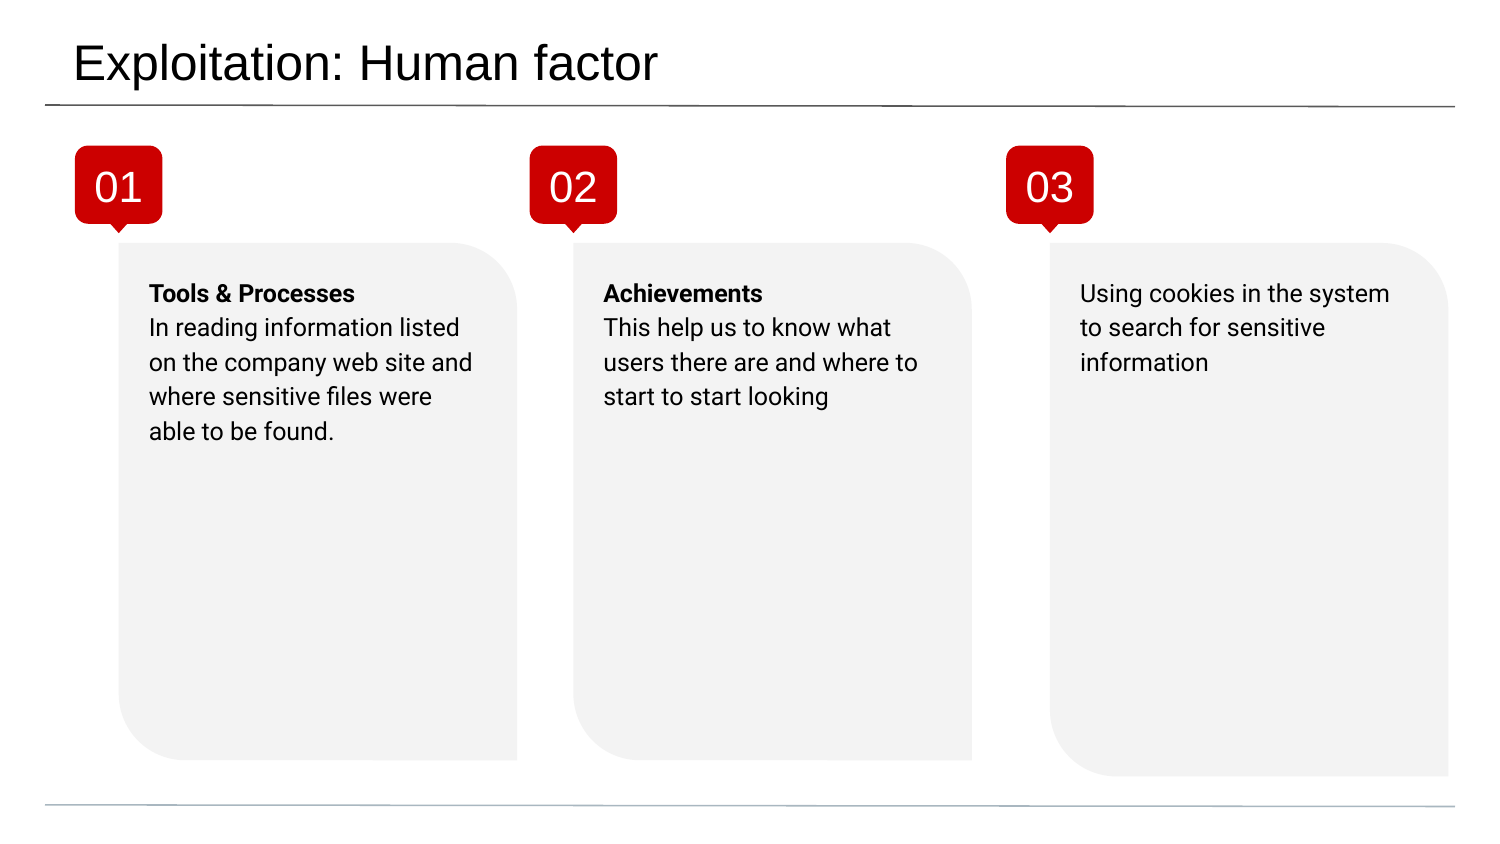

# Exploitation: Human factor
01

02

03

Tools & Processes
In reading information listed on the company web site and where sensitive files were able to be found.

Achievements
This help us to know what users there are and where to start to start looking

Using cookies in the system  to search for sensitive information